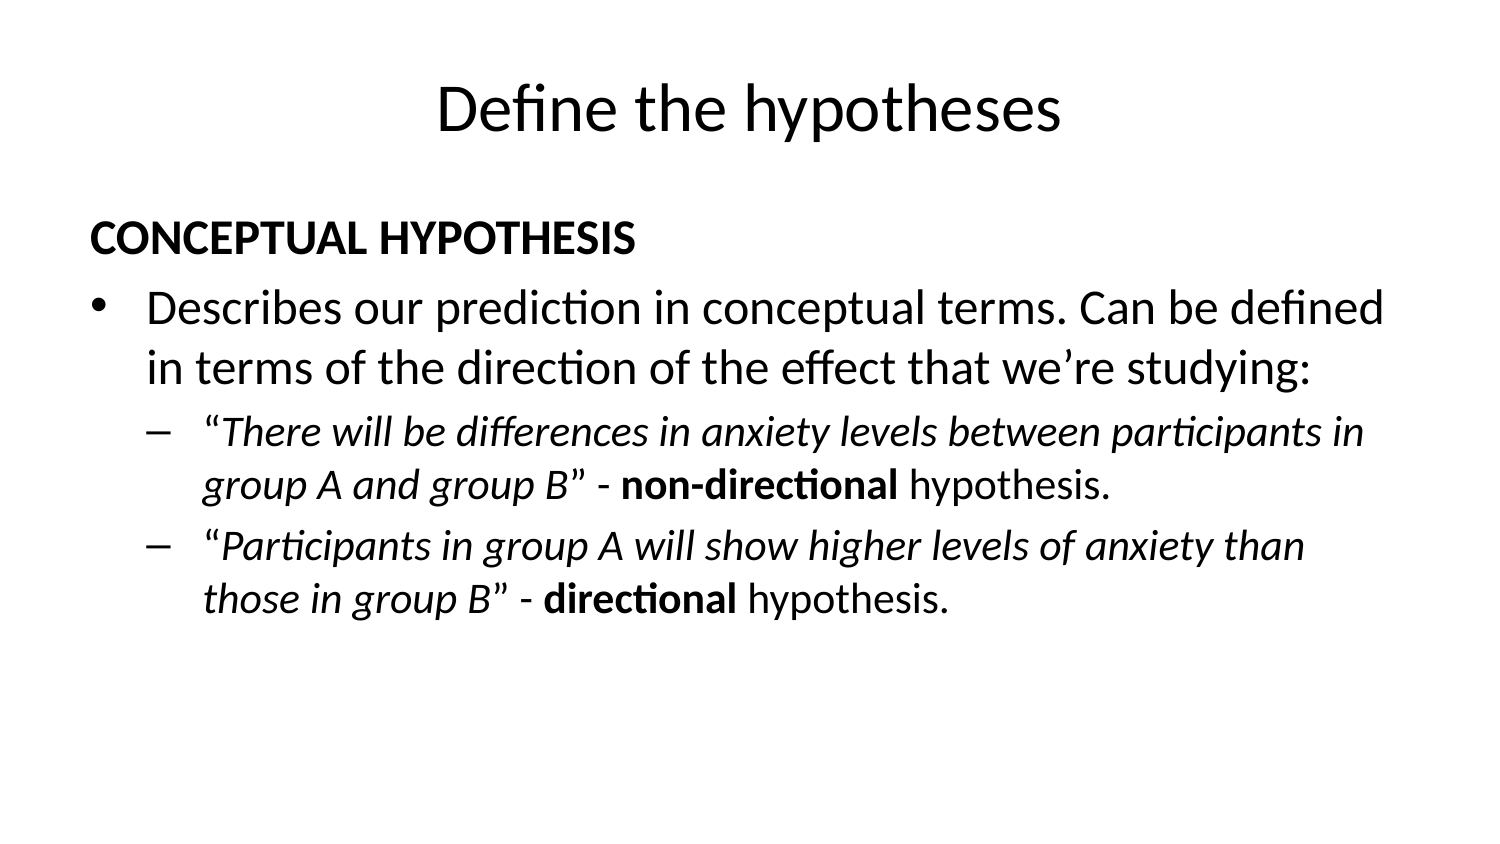

# Define the hypotheses
CONCEPTUAL HYPOTHESIS
Describes our prediction in conceptual terms. Can be defined in terms of the direction of the effect that we’re studying:
“There will be differences in anxiety levels between participants in group A and group B” - non-directional hypothesis.
“Participants in group A will show higher levels of anxiety than those in group B” - directional hypothesis.